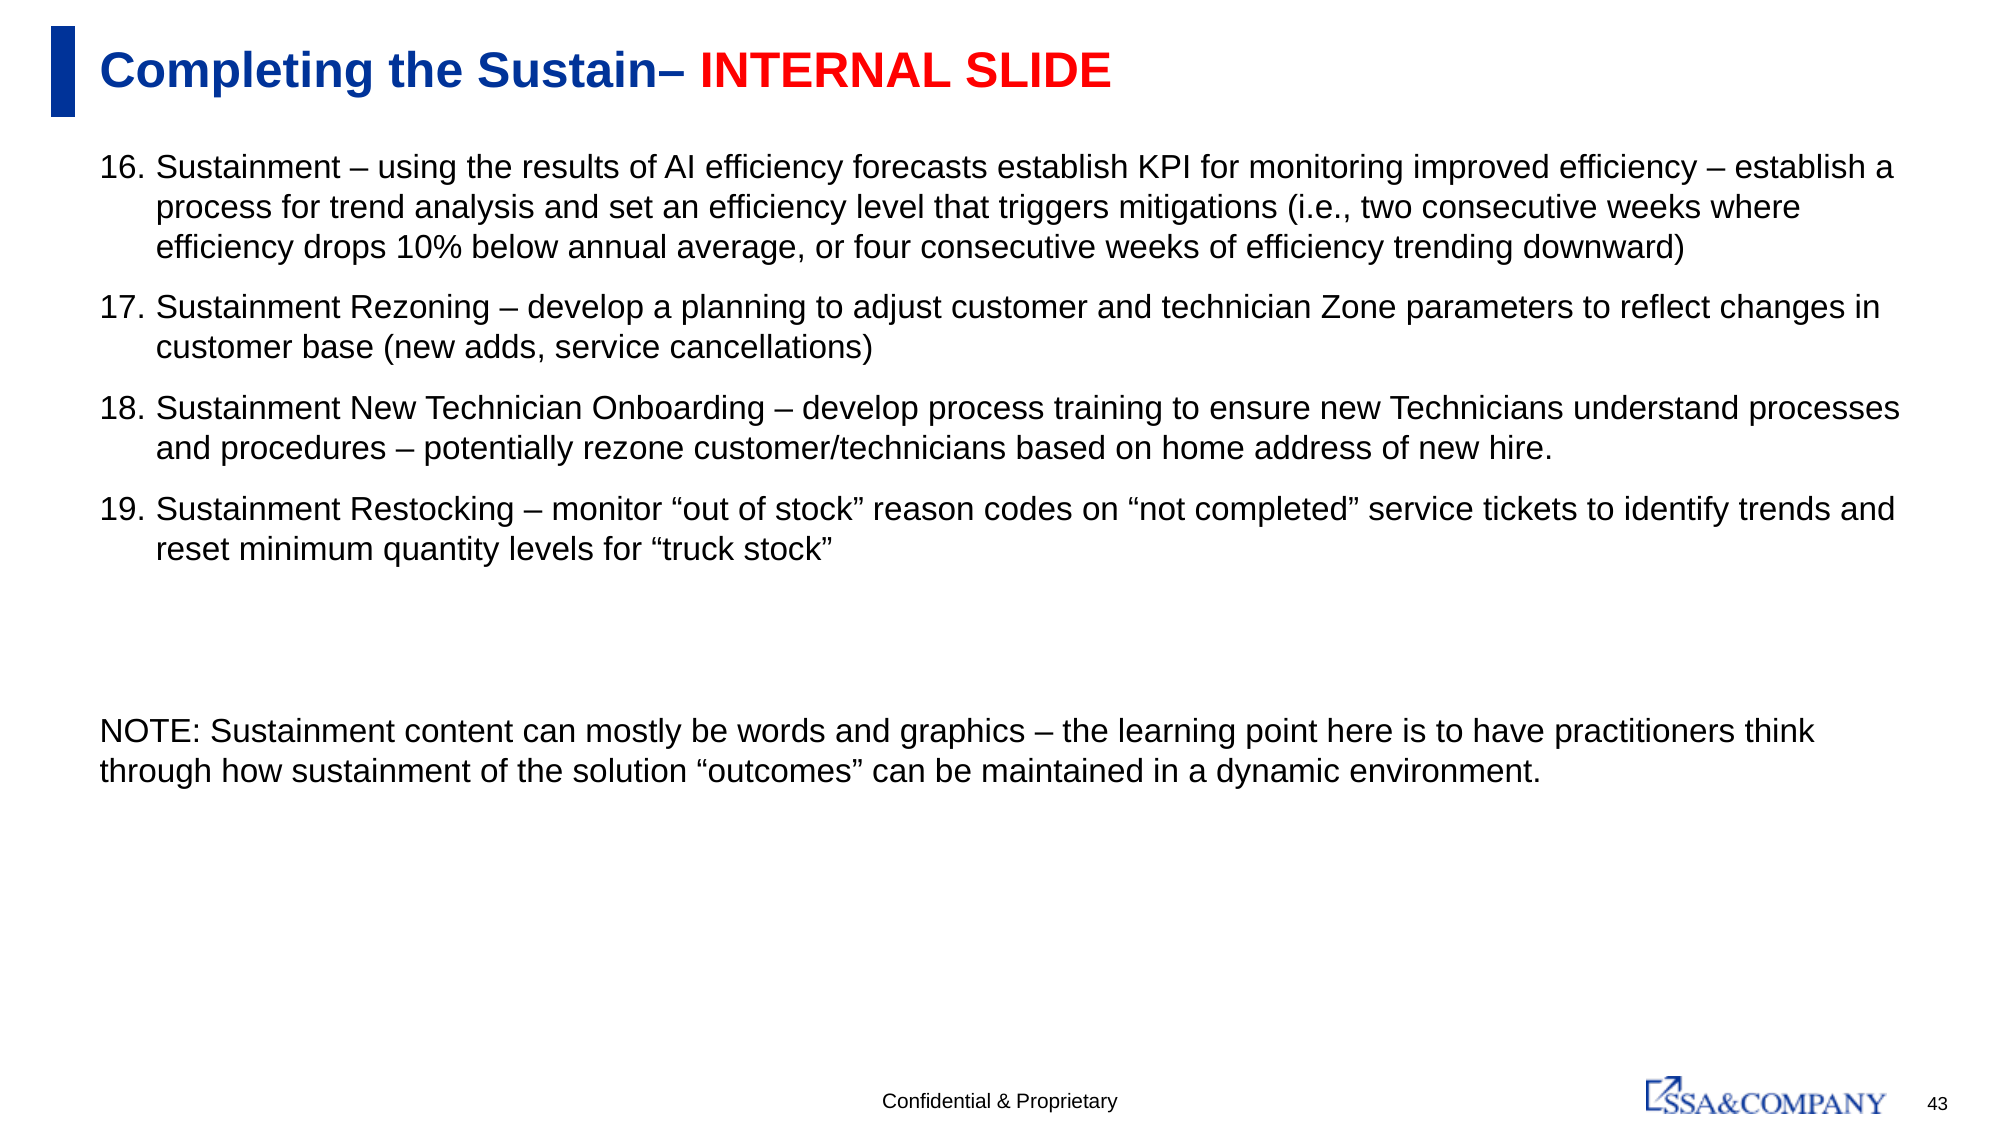

# Completing the Sustain– INTERNAL SLIDE
Sustainment – using the results of AI efficiency forecasts establish KPI for monitoring improved efficiency – establish a process for trend analysis and set an efficiency level that triggers mitigations (i.e., two consecutive weeks where efficiency drops 10% below annual average, or four consecutive weeks of efficiency trending downward)
Sustainment Rezoning – develop a planning to adjust customer and technician Zone parameters to reflect changes in customer base (new adds, service cancellations)
Sustainment New Technician Onboarding – develop process training to ensure new Technicians understand processes and procedures – potentially rezone customer/technicians based on home address of new hire.
Sustainment Restocking – monitor “out of stock” reason codes on “not completed” service tickets to identify trends and reset minimum quantity levels for “truck stock”

NOTE: Sustainment content can mostly be words and graphics – the learning point here is to have practitioners think through how sustainment of the solution “outcomes” can be maintained in a dynamic environment.

Confidential & Proprietary